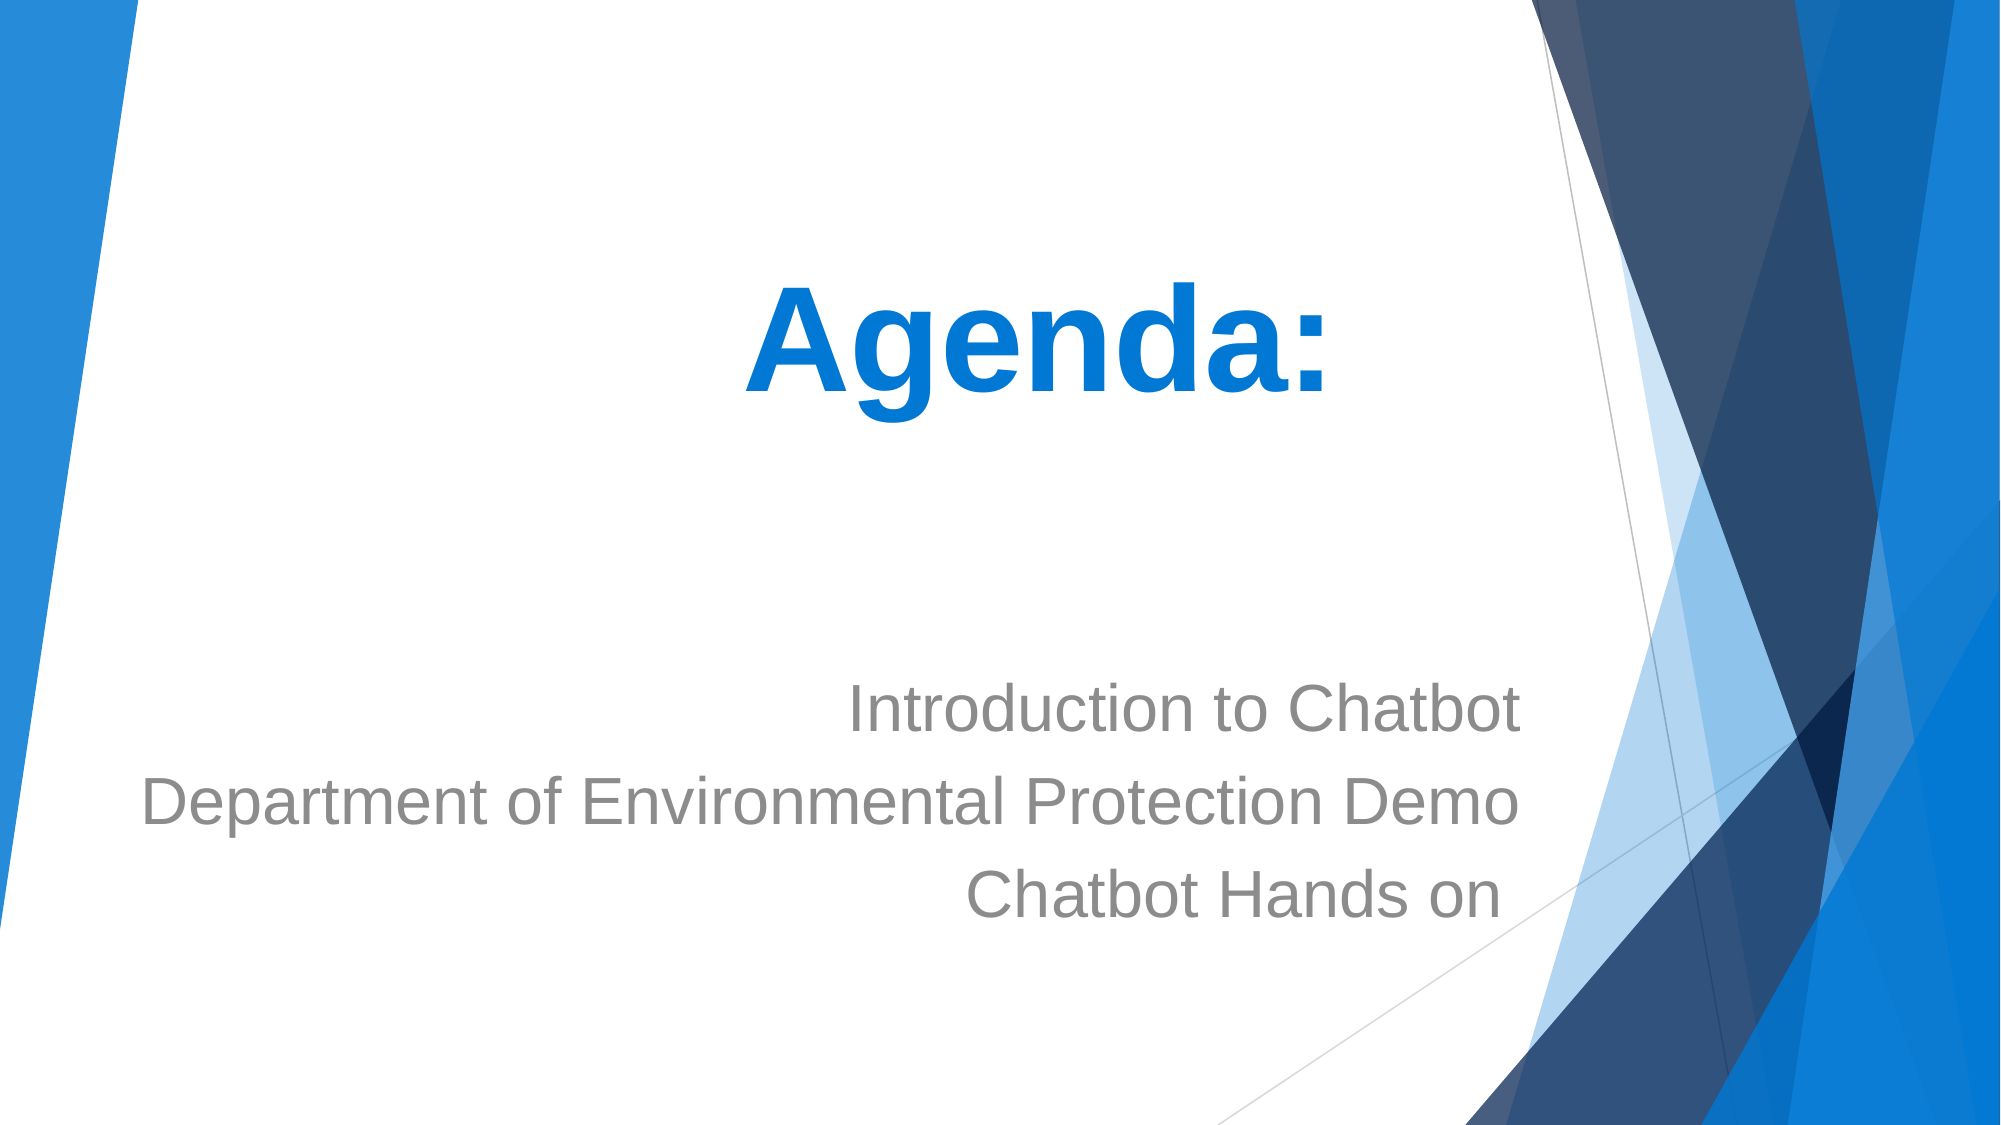

# Agenda:
Introduction to Chatbot
Department of Environmental Protection Demo
Chatbot Hands on